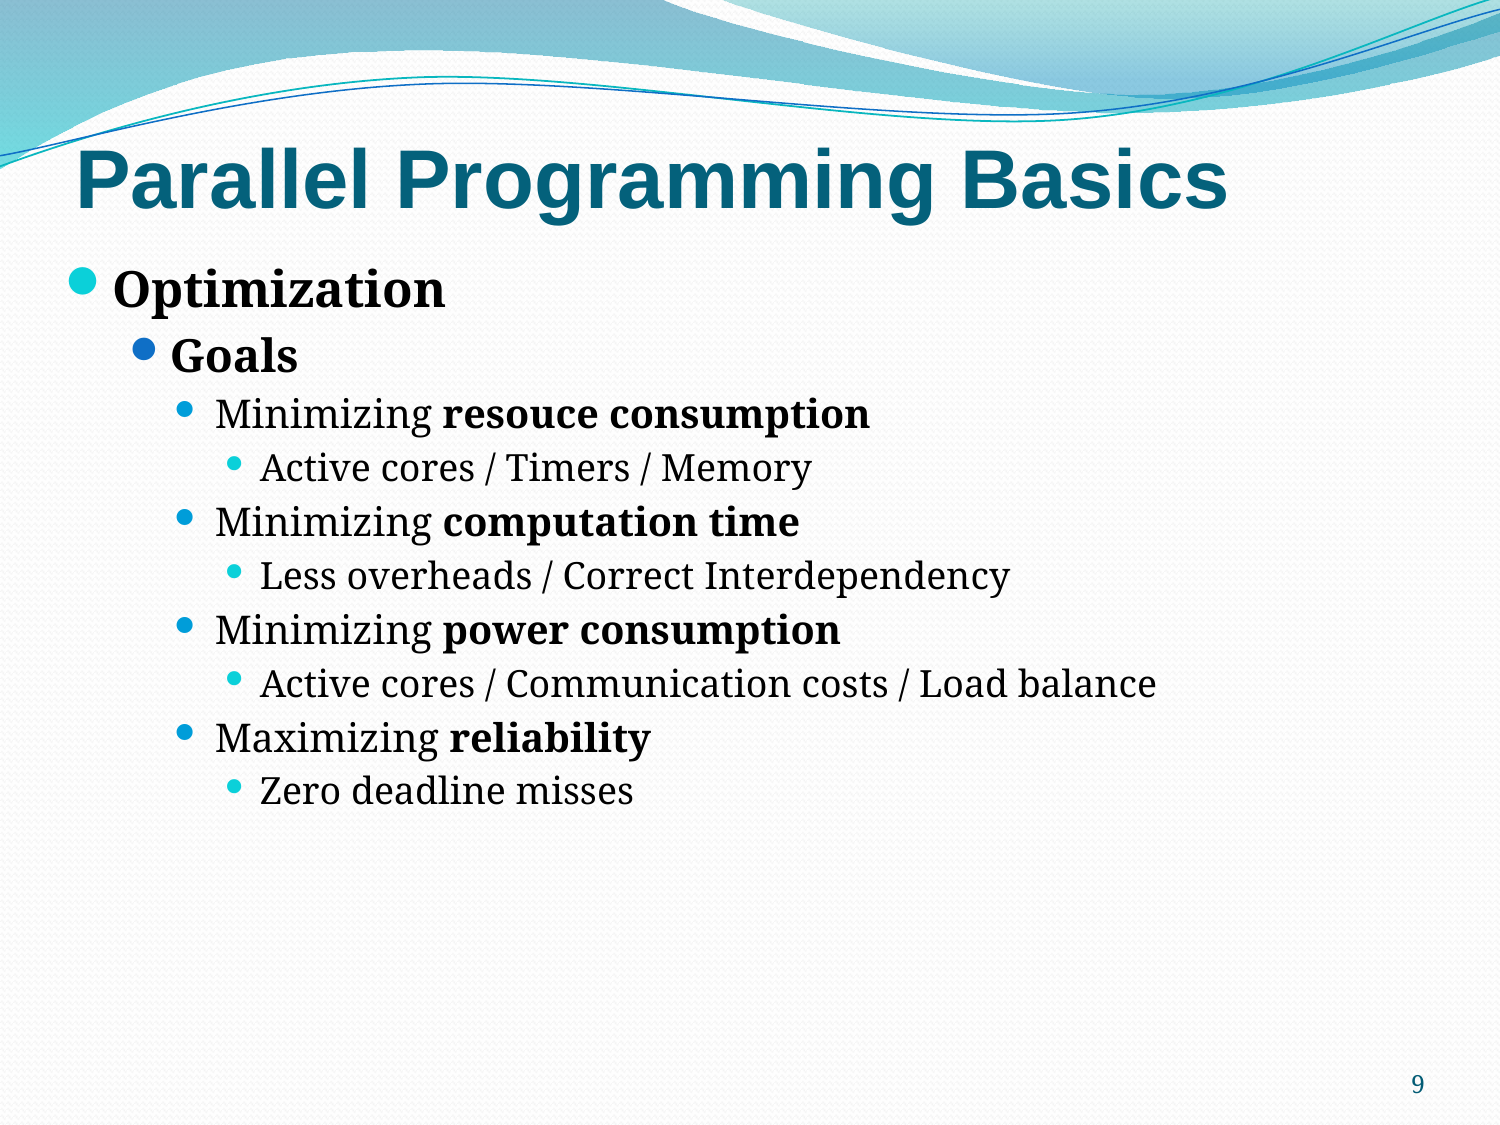

# Parallel Programming Basics
Optimization
Goals
Minimizing resouce consumption
Active cores / Timers / Memory
Minimizing computation time
Less overheads / Correct Interdependency
Minimizing power consumption
Active cores / Communication costs / Load balance
Maximizing reliability
Zero deadline misses

9